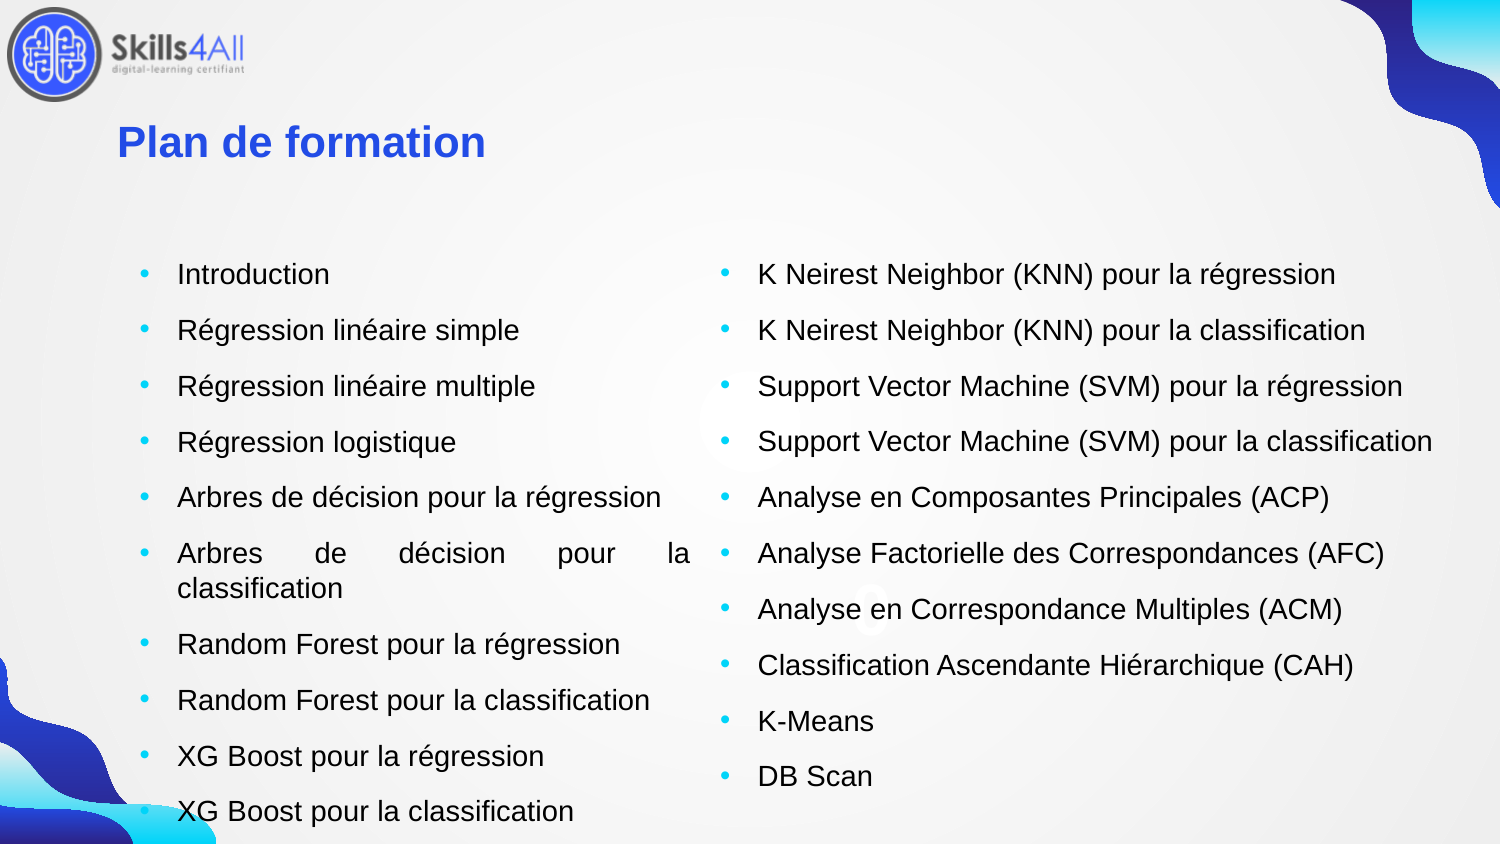

Plan de formation
Introduction
Régression linéaire simple
Régression linéaire multiple
Régression logistique
Arbres de décision pour la régression
Arbres de décision pour la classification
Random Forest pour la régression
Random Forest pour la classification
XG Boost pour la régression
XG Boost pour la classification
K Neirest Neighbor (KNN) pour la régression
K Neirest Neighbor (KNN) pour la classification
Support Vector Machine (SVM) pour la régression
Support Vector Machine (SVM) pour la classification
Analyse en Composantes Principales (ACP)
Analyse Factorielle des Correspondances (AFC)
Analyse en Correspondance Multiples (ACM)
Classification Ascendante Hiérarchique (CAH)
K-Means
DB Scan
# 0